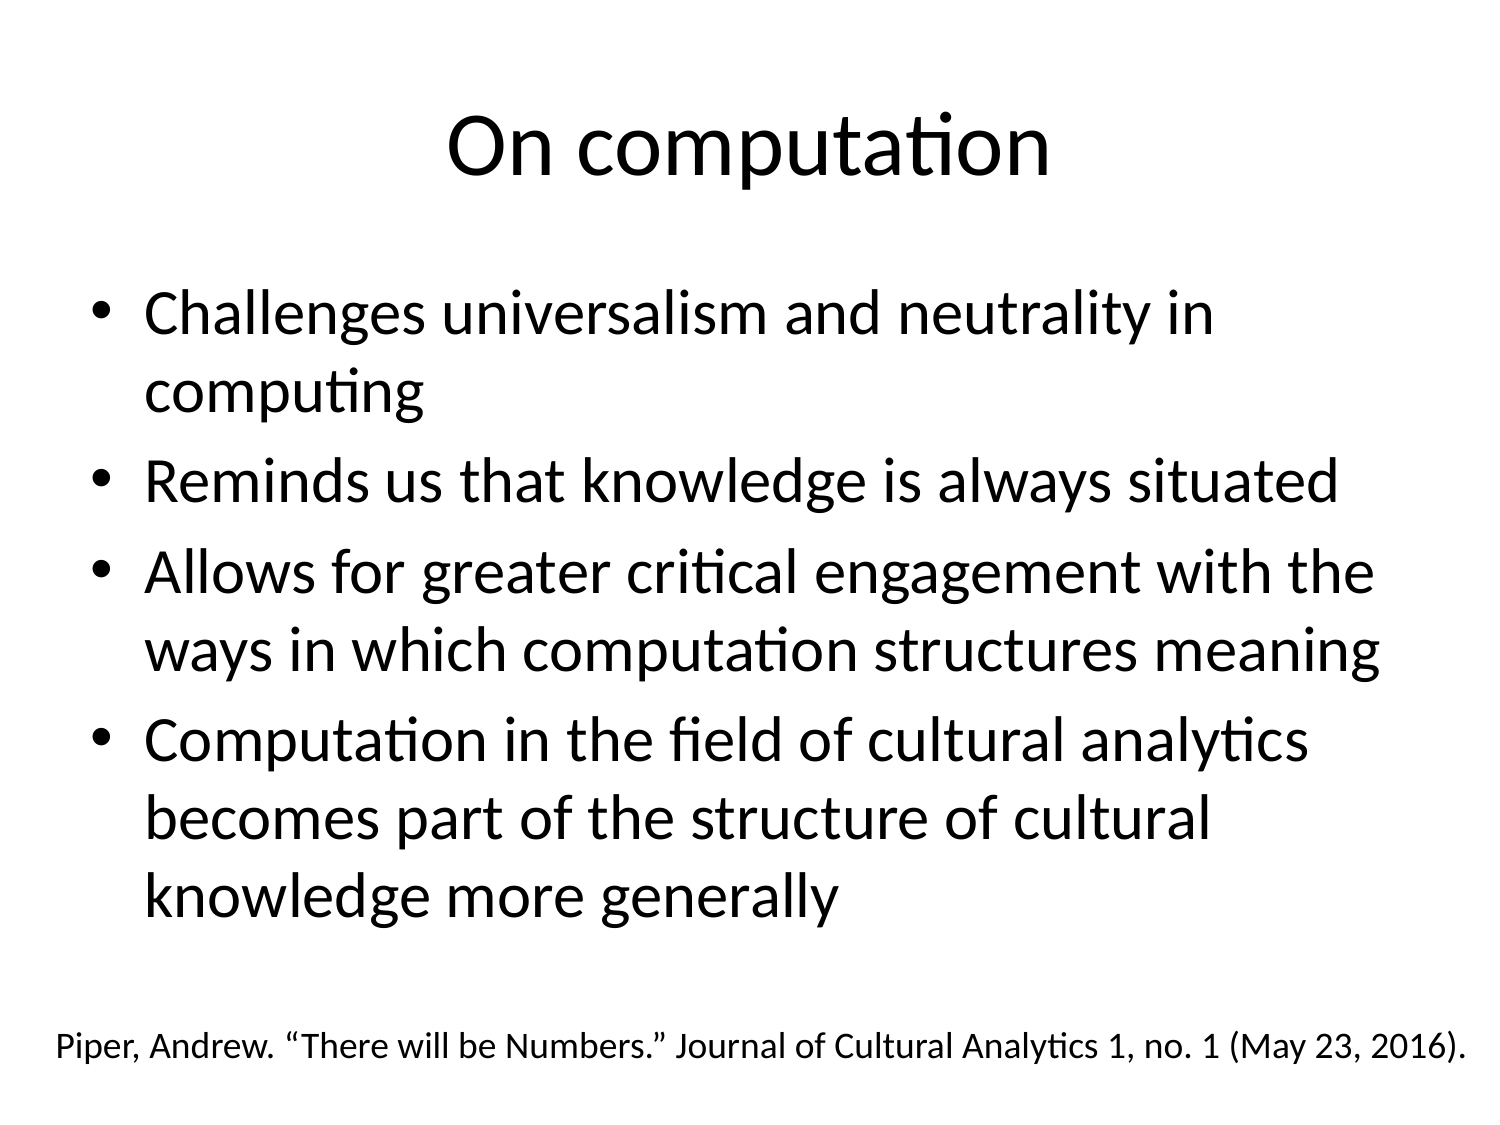

# On computation
Challenges universalism and neutrality in computing
Reminds us that knowledge is always situated
Allows for greater critical engagement with the ways in which computation structures meaning
Computation in the field of cultural analytics becomes part of the structure of cultural knowledge more generally

Piper, Andrew. “There will be Numbers.” Journal of Cultural Analytics 1, no. 1 (May 23, 2016).